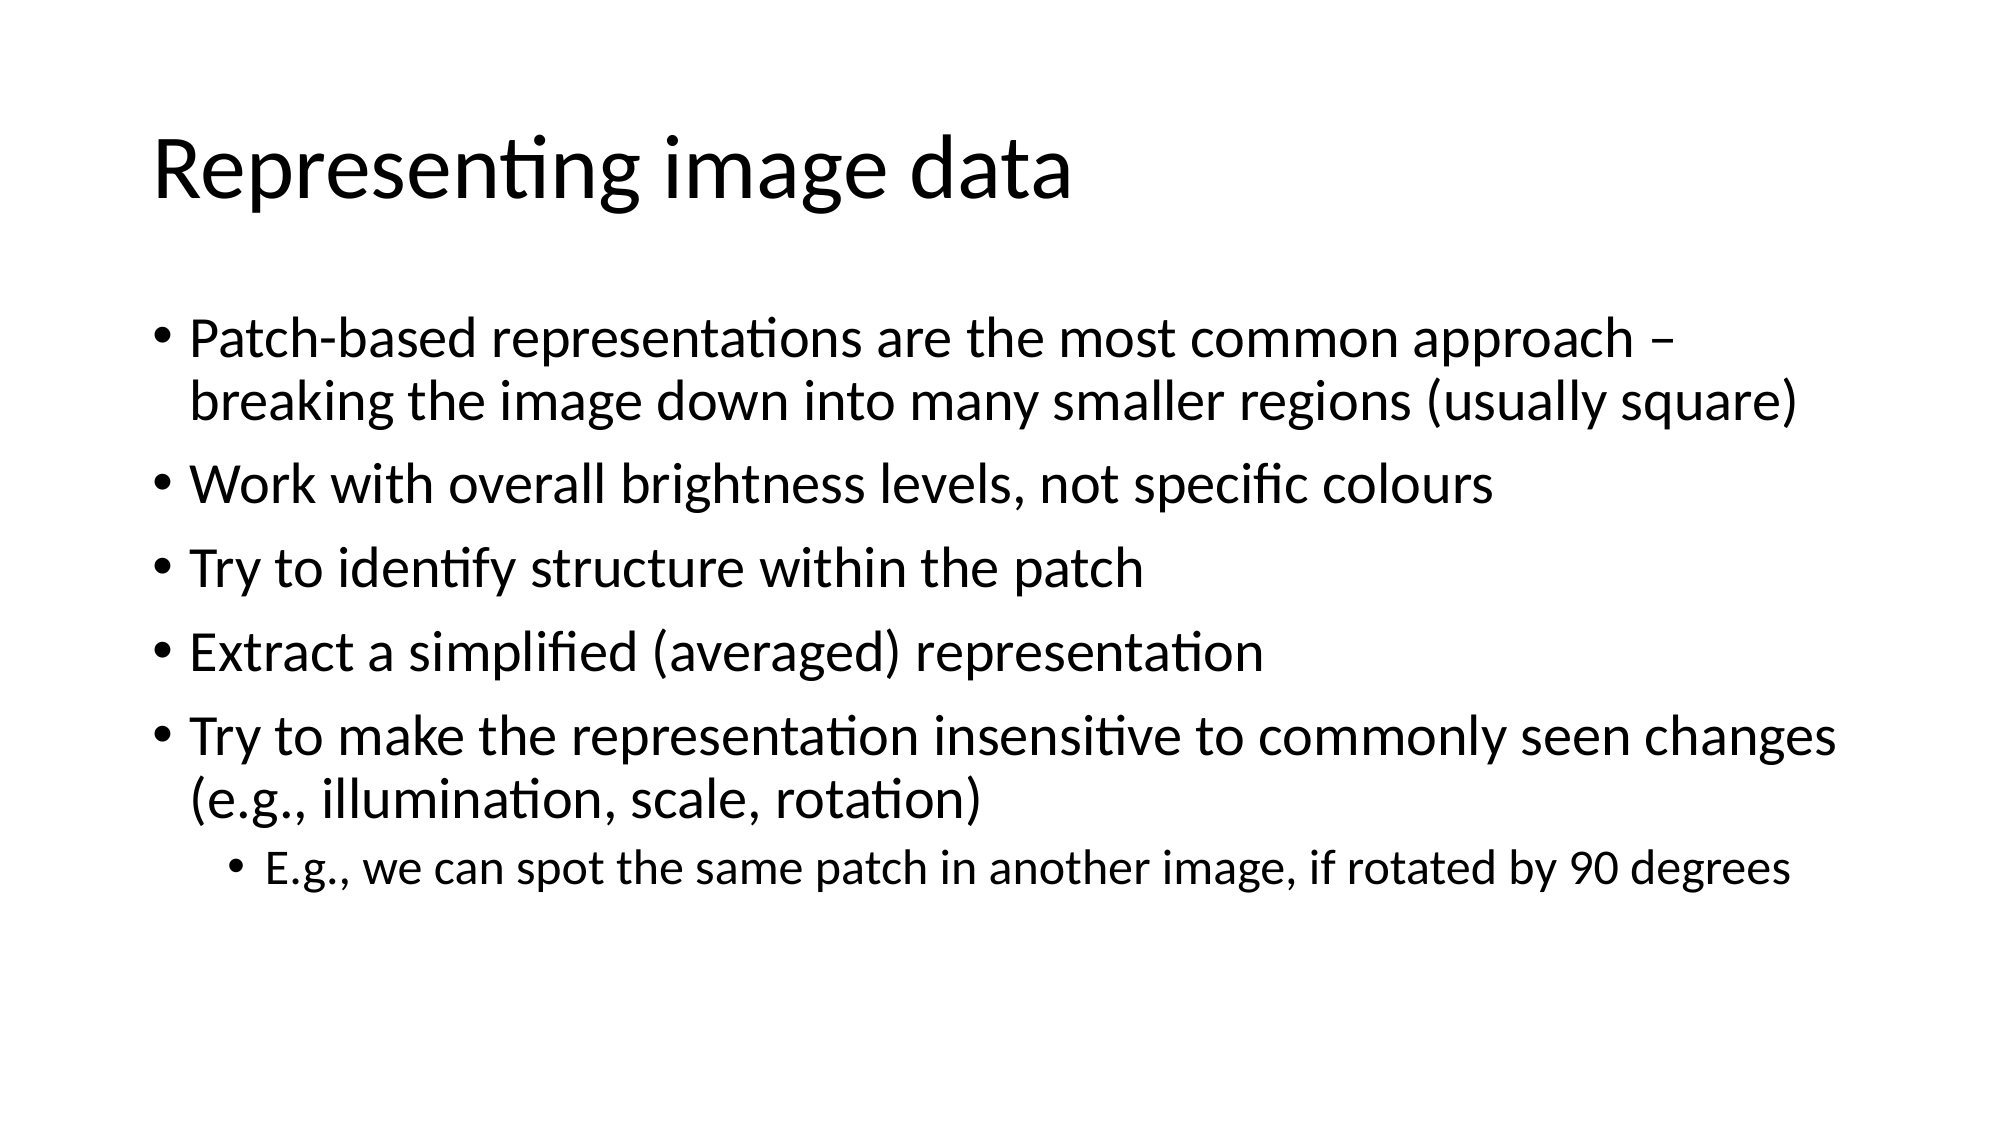

# Representing image data
Patch-based representations are the most common approach – breaking the image down into many smaller regions (usually square)
Work with overall brightness levels, not specific colours
Try to identify structure within the patch
Extract a simplified (averaged) representation
Try to make the representation insensitive to commonly seen changes (e.g., illumination, scale, rotation)
E.g., we can spot the same patch in another image, if rotated by 90 degrees